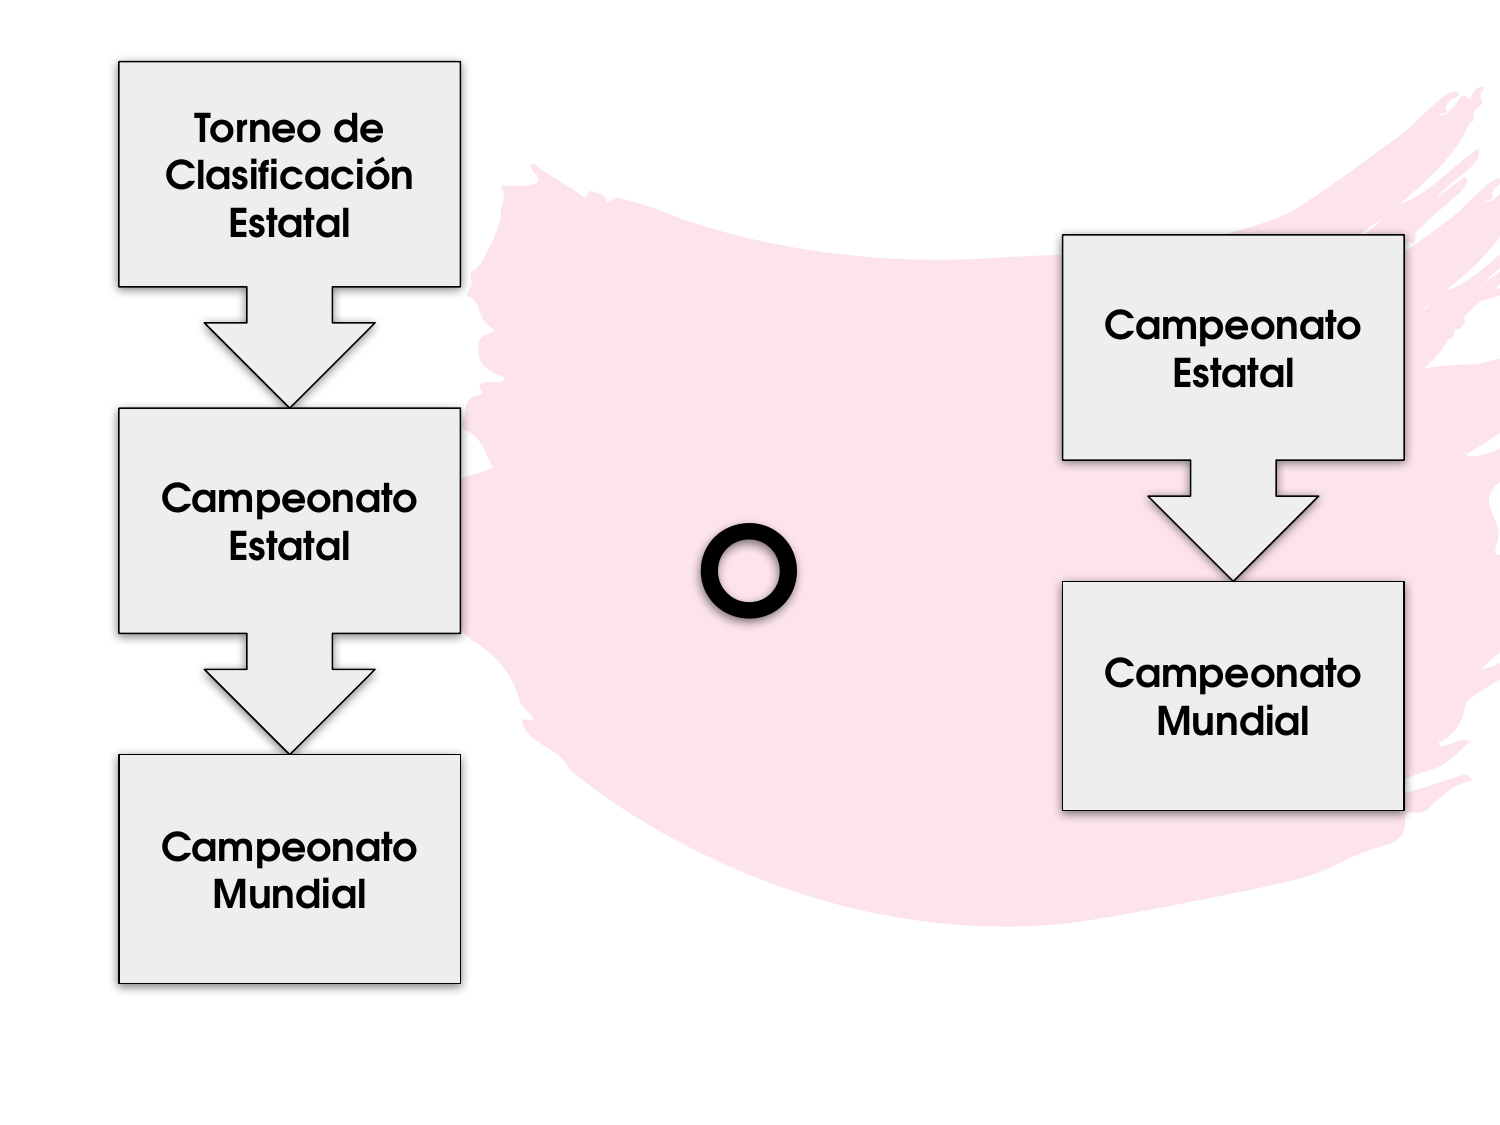

Torneo de Clasificación Estatal
Campeonato Estatal
Campeonato Mundial
Campeonato Estatal
O
Campeonato Mundial